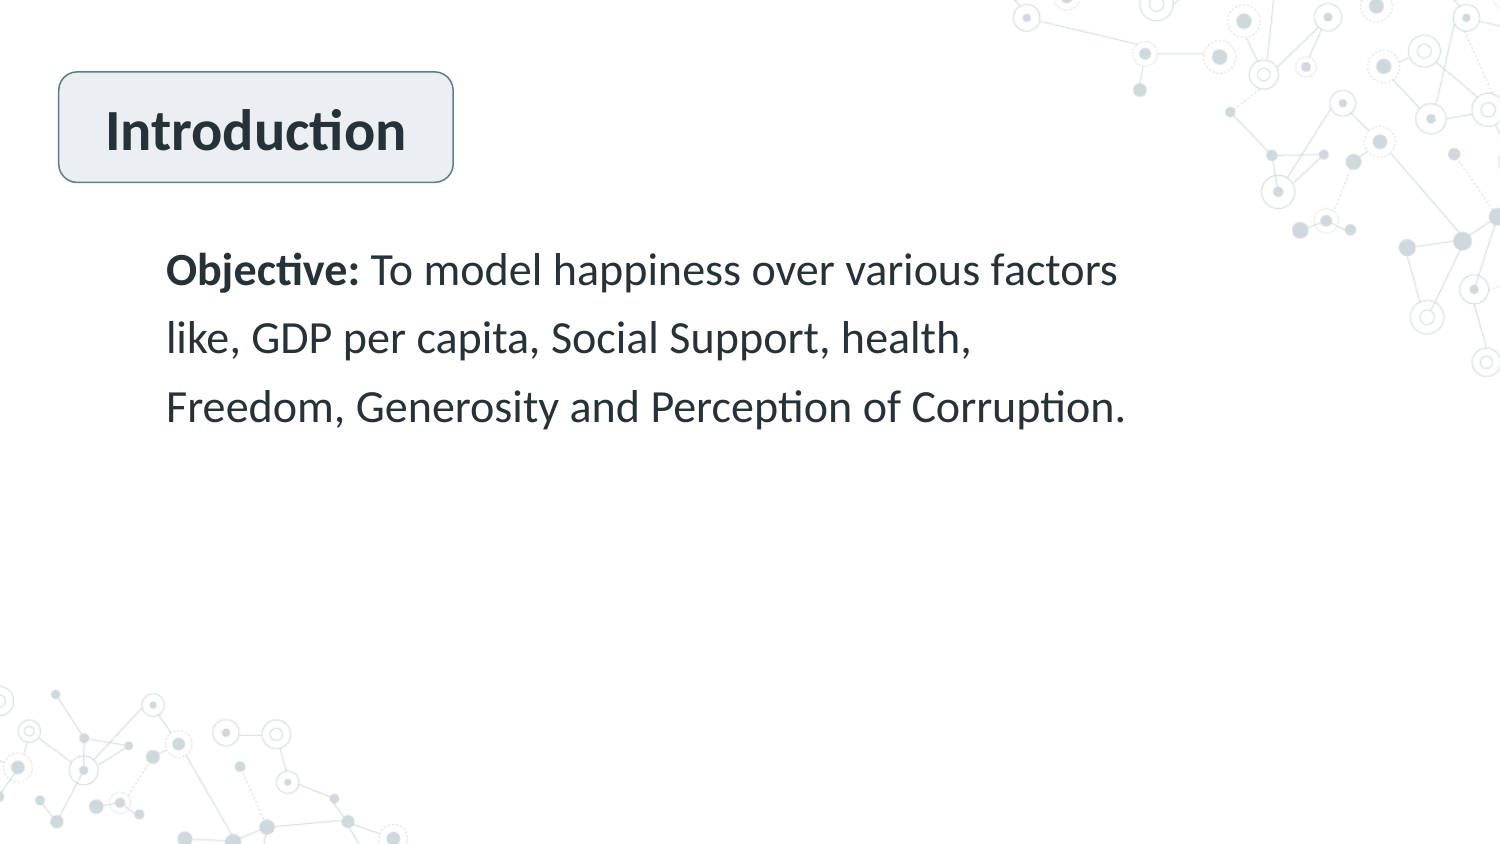

Introduction

Objective: To model happiness over various factors like, GDP per capita, Social Support, health, Freedom, Generosity and Perception of Corruption.